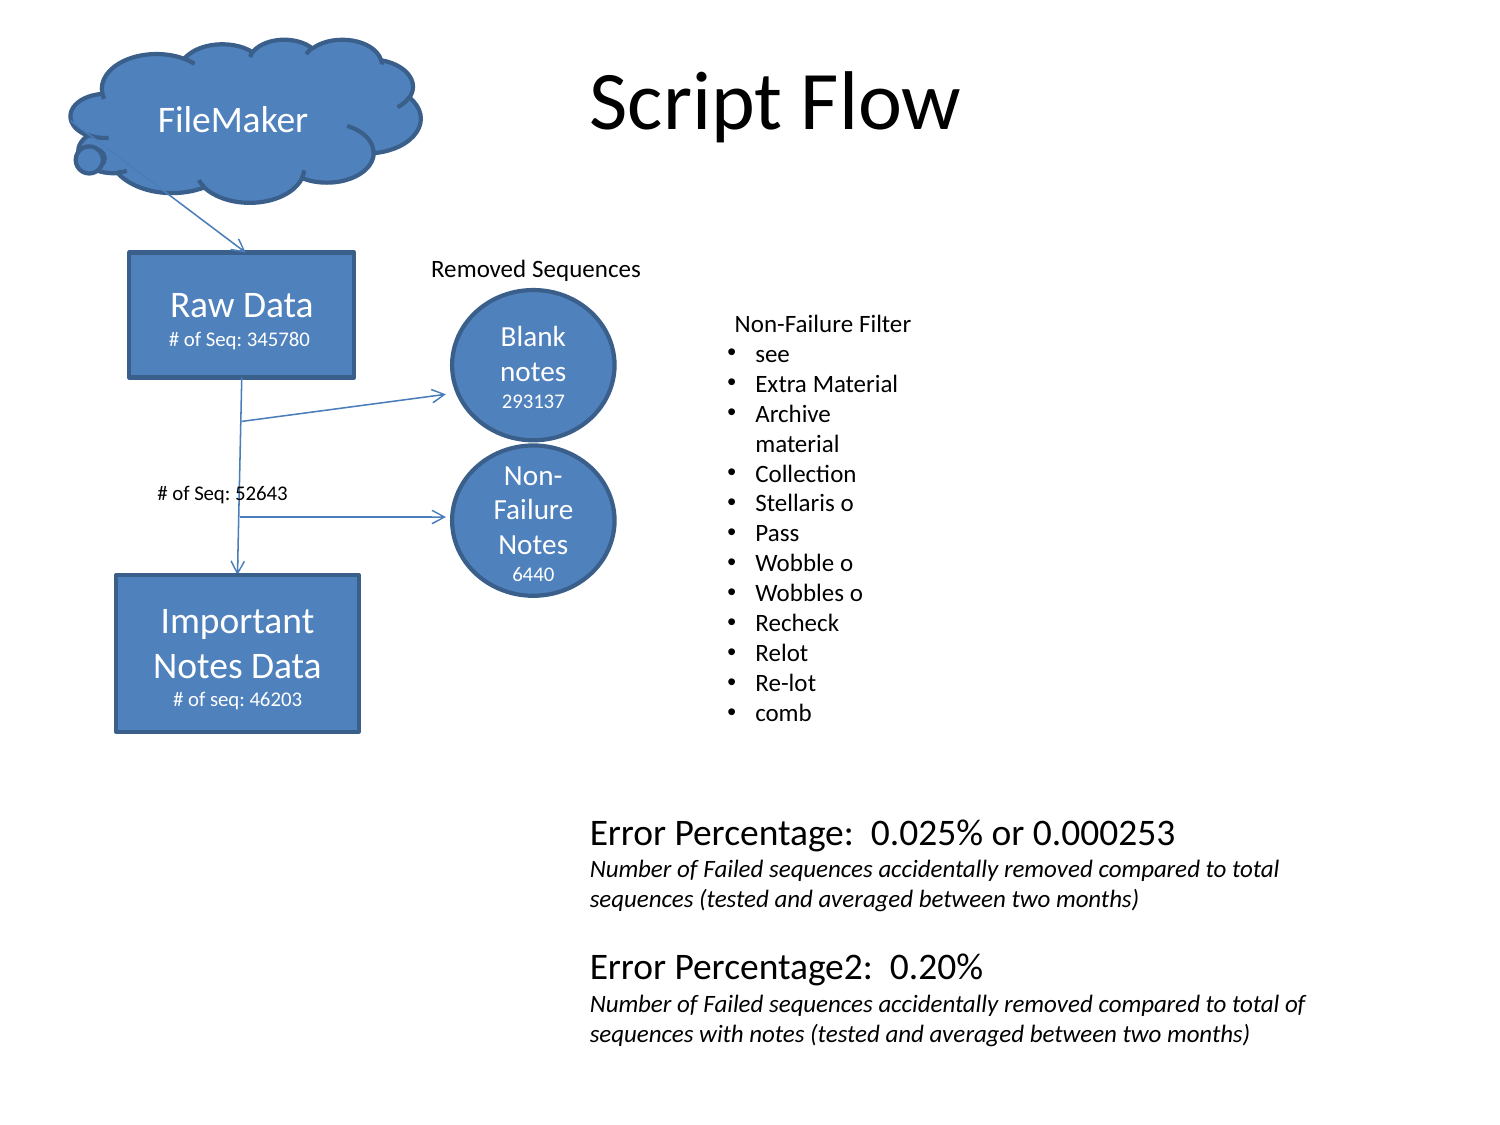

FileMaker
Script Flow
Removed Sequences
Raw Data
# of Seq: 345780
Blank notes
293137
Non-Failure Filter
see
Extra Material
Archive material
Collection
Stellaris o
Pass
Wobble o
Wobbles o
Recheck
Relot
Re-lot
comb

Non-Failure
Notes
6440
# of Seq: 52643
Important Notes Data
# of seq: 46203
Error Percentage:  0.025% or 0.000253
Number of Failed sequences accidentally removed compared to total sequences (tested and averaged between two months)

Error Percentage2:  0.20%
Number of Failed sequences accidentally removed compared to total of sequences with notes (tested and averaged between two months)